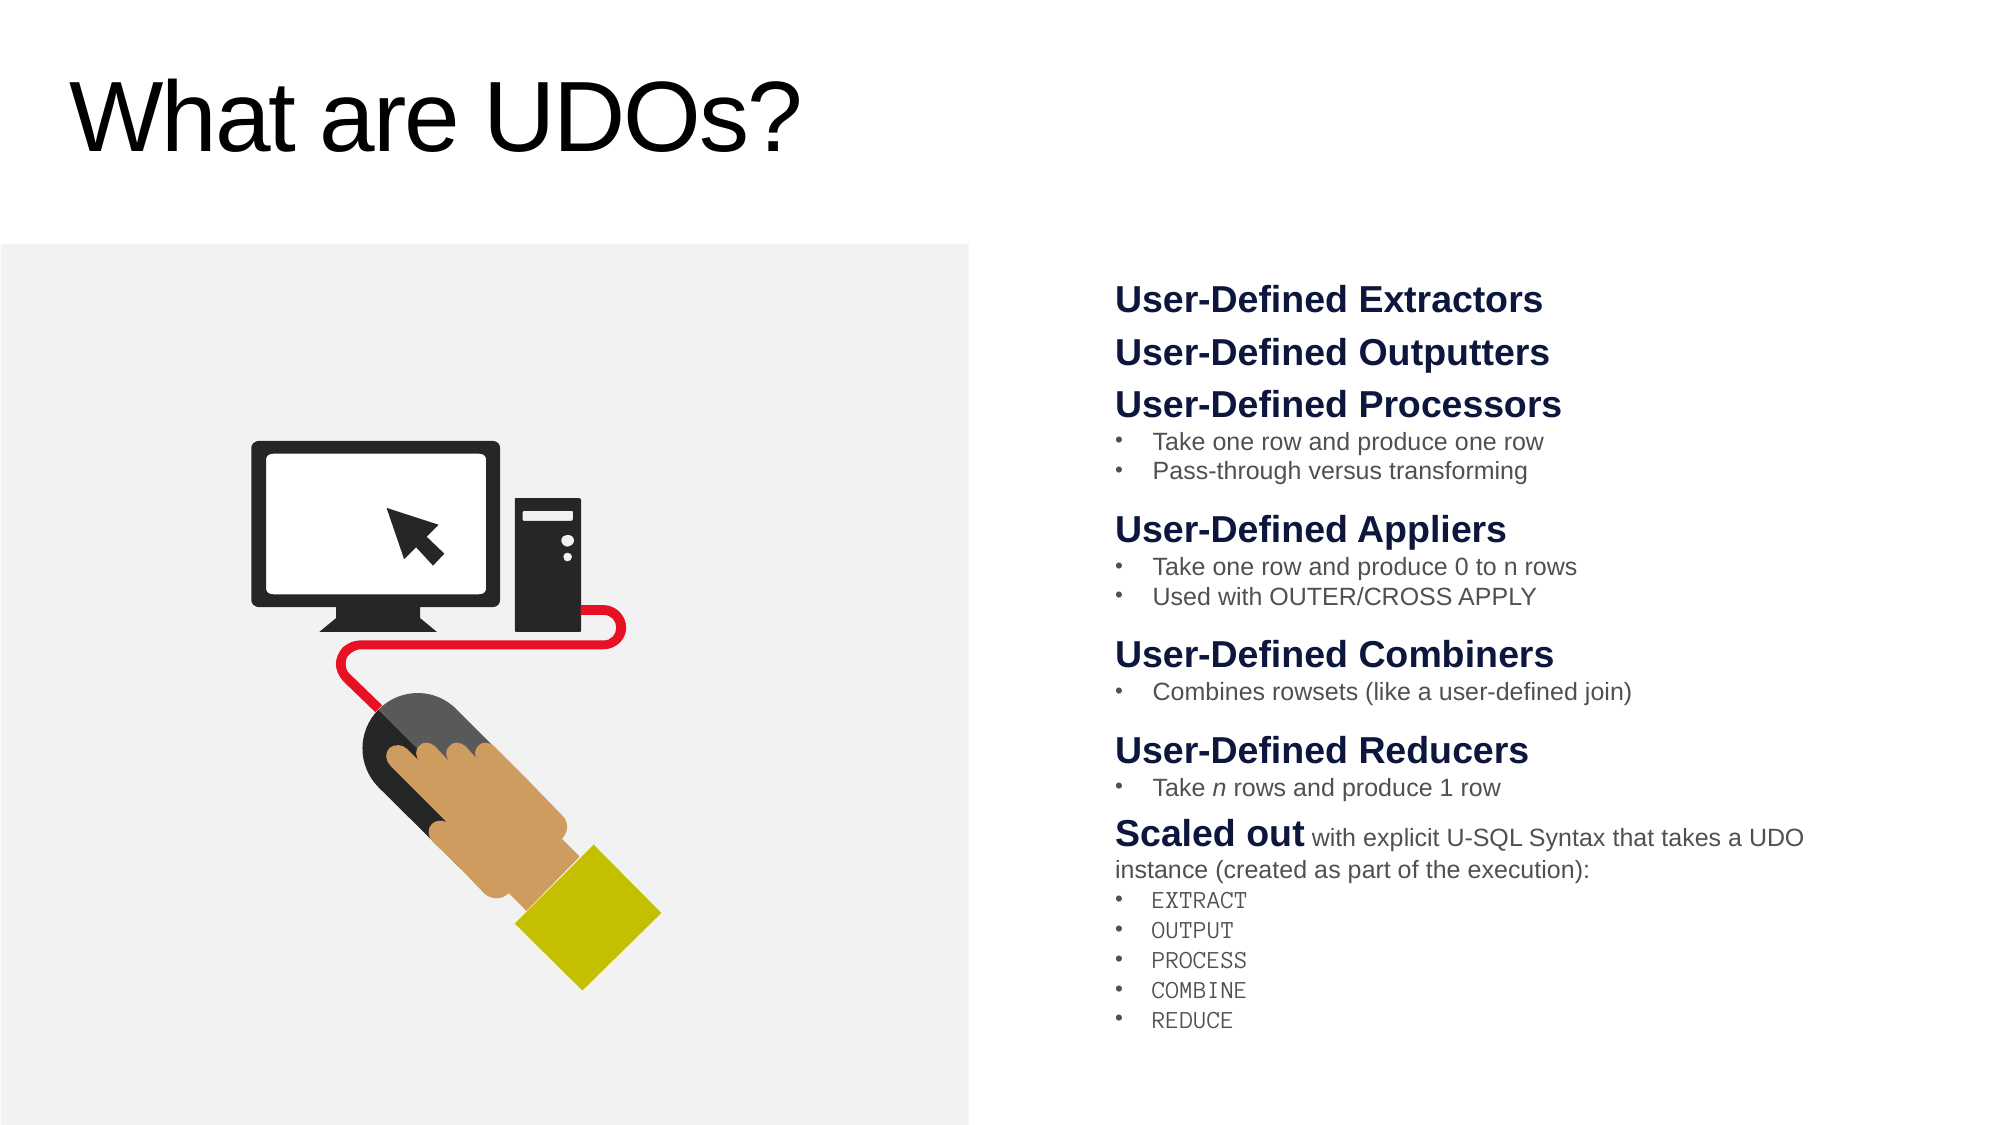

# What are UDOs?
User-Defined Extractors
User-Defined Outputters
User-Defined Processors
Take one row and produce one row
Pass-through versus transforming
User-Defined Appliers
Take one row and produce 0 to n rows
Used with OUTER/CROSS APPLY
User-Defined Combiners
Combines rowsets (like a user-defined join)
User-Defined Reducers
Take n rows and produce 1 row
Scaled out with explicit U-SQL Syntax that takes a UDO instance (created as part of the execution):
EXTRACT
OUTPUT
PROCESS
COMBINE
REDUCE